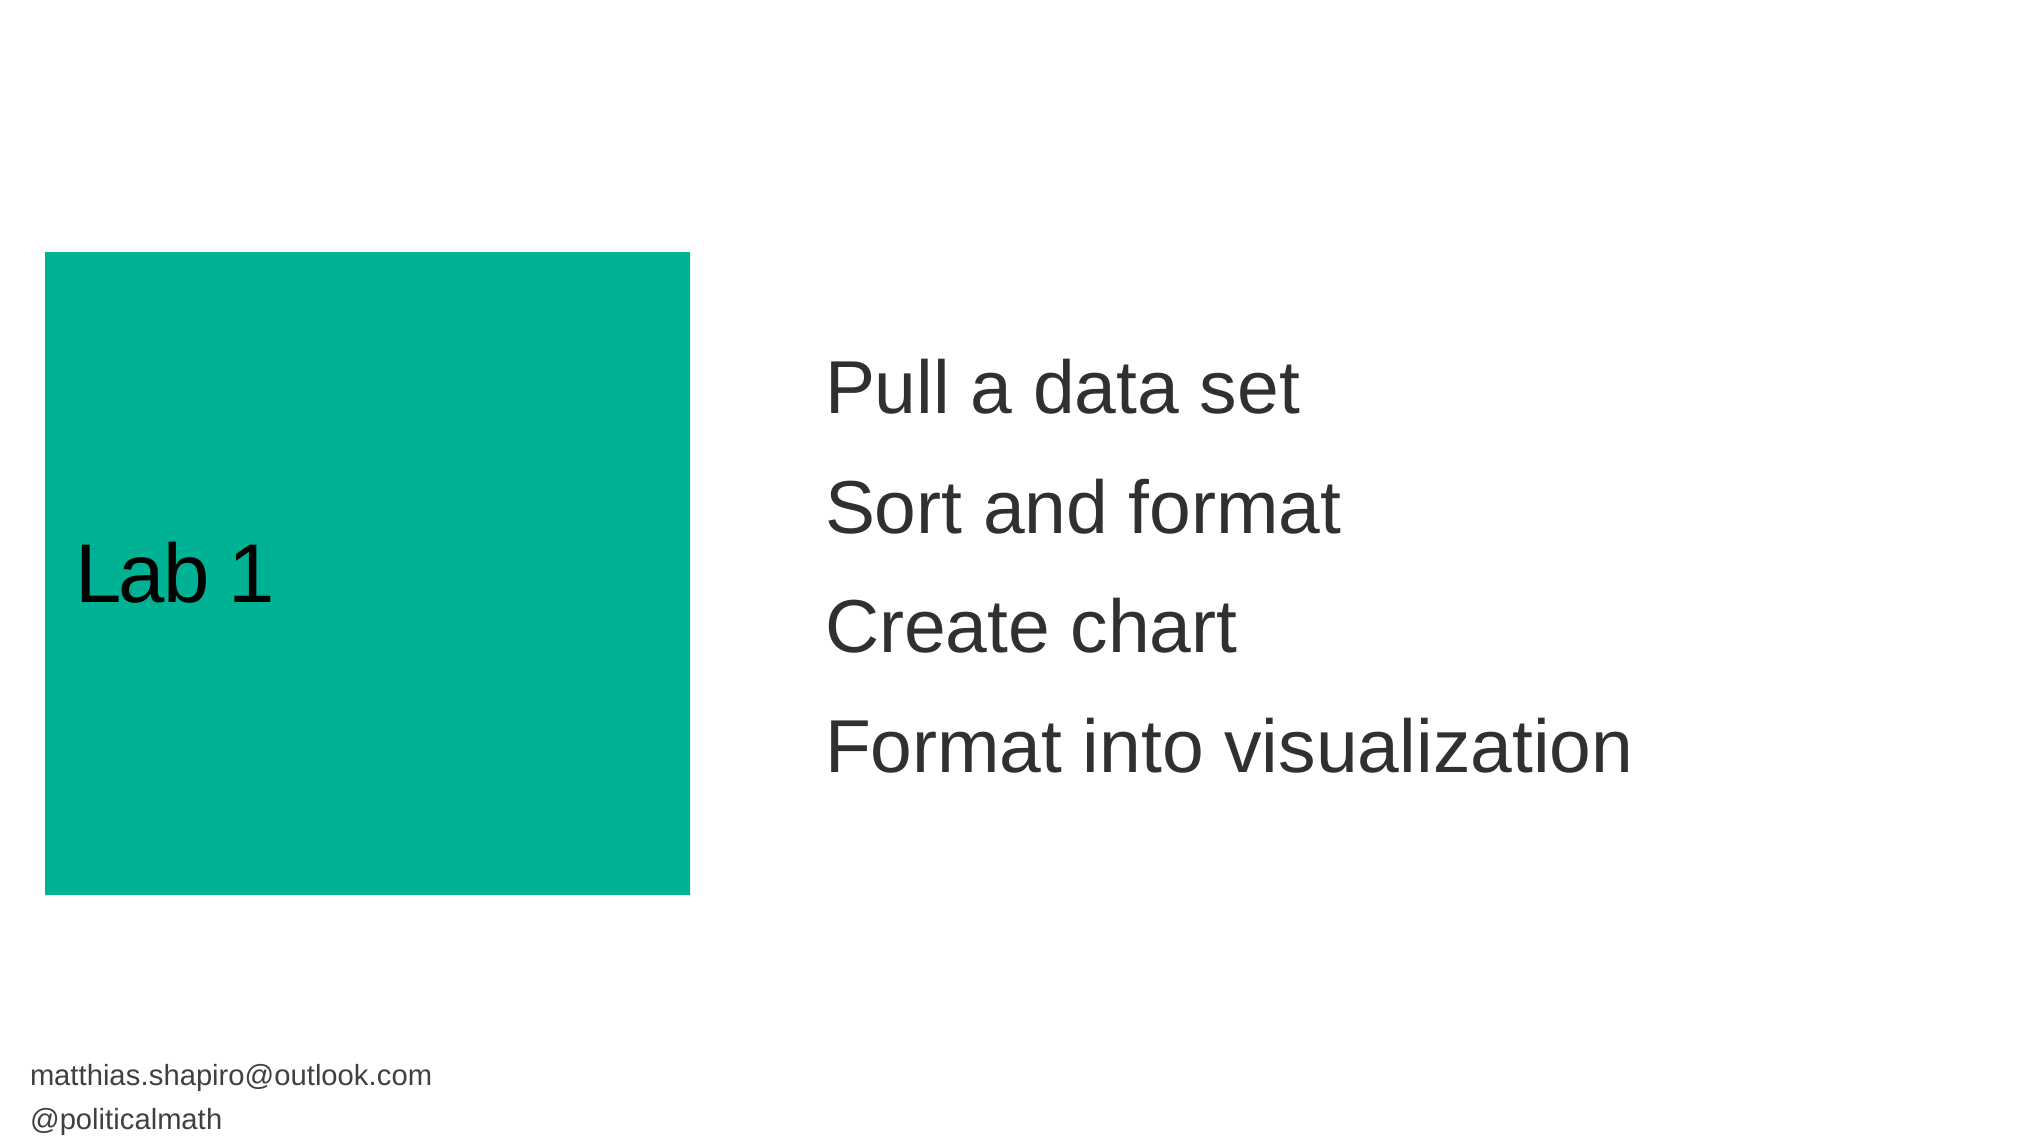

# Lab 1
Pull a data set
Sort and format
Create chart
Format into visualization